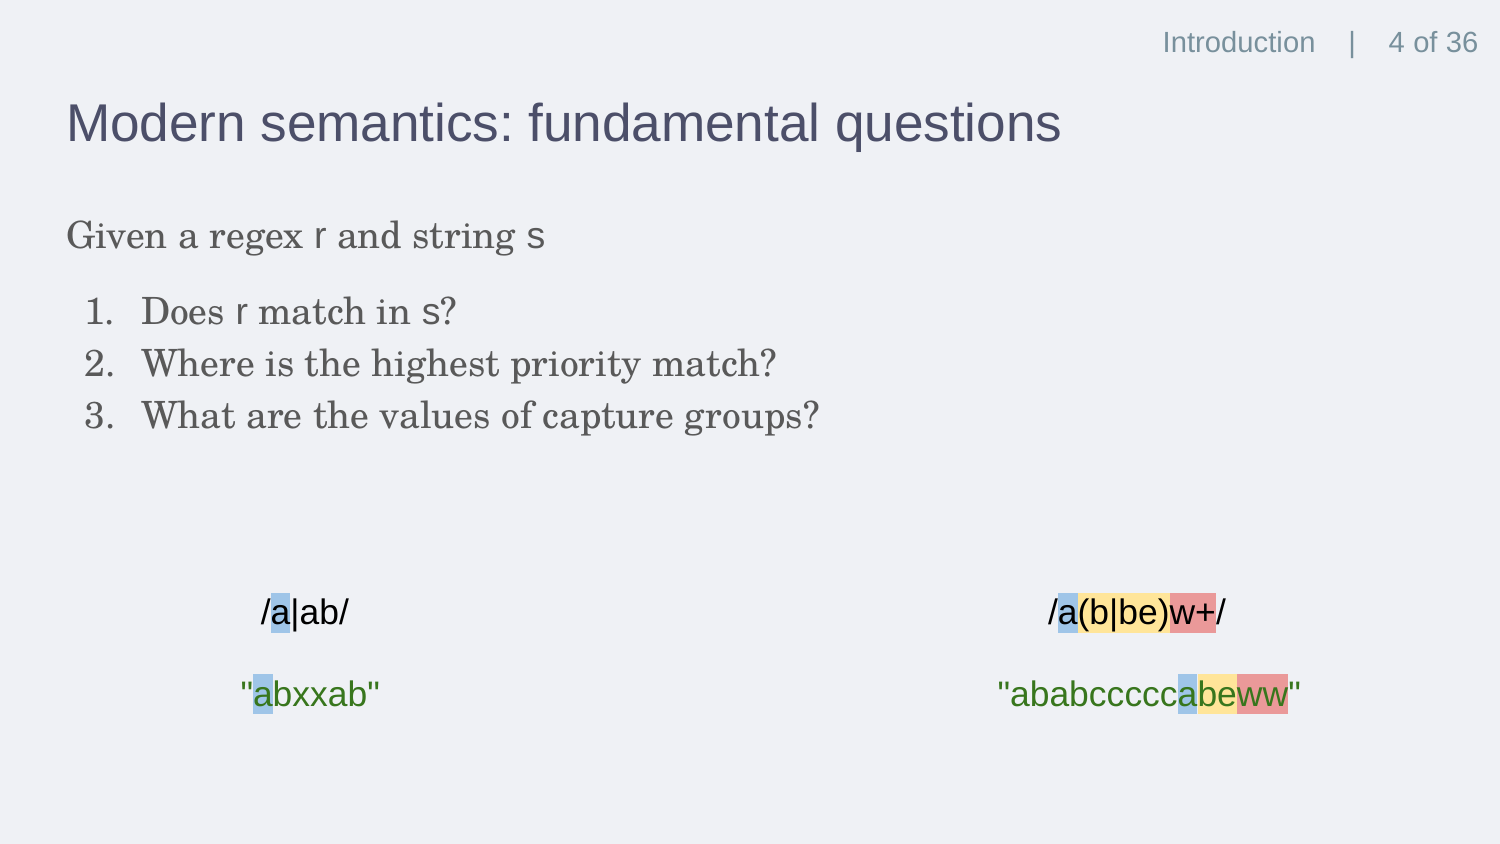

Introduction    |    4 of 36
# Modern semantics: fundamental questions
Given a regex r and string s
Does r match in s?
Where is the highest priority match?
What are the values of capture groups?
/a|ab/
/a(b|be)w+/
"abxxab"
"ababcccccabeww"